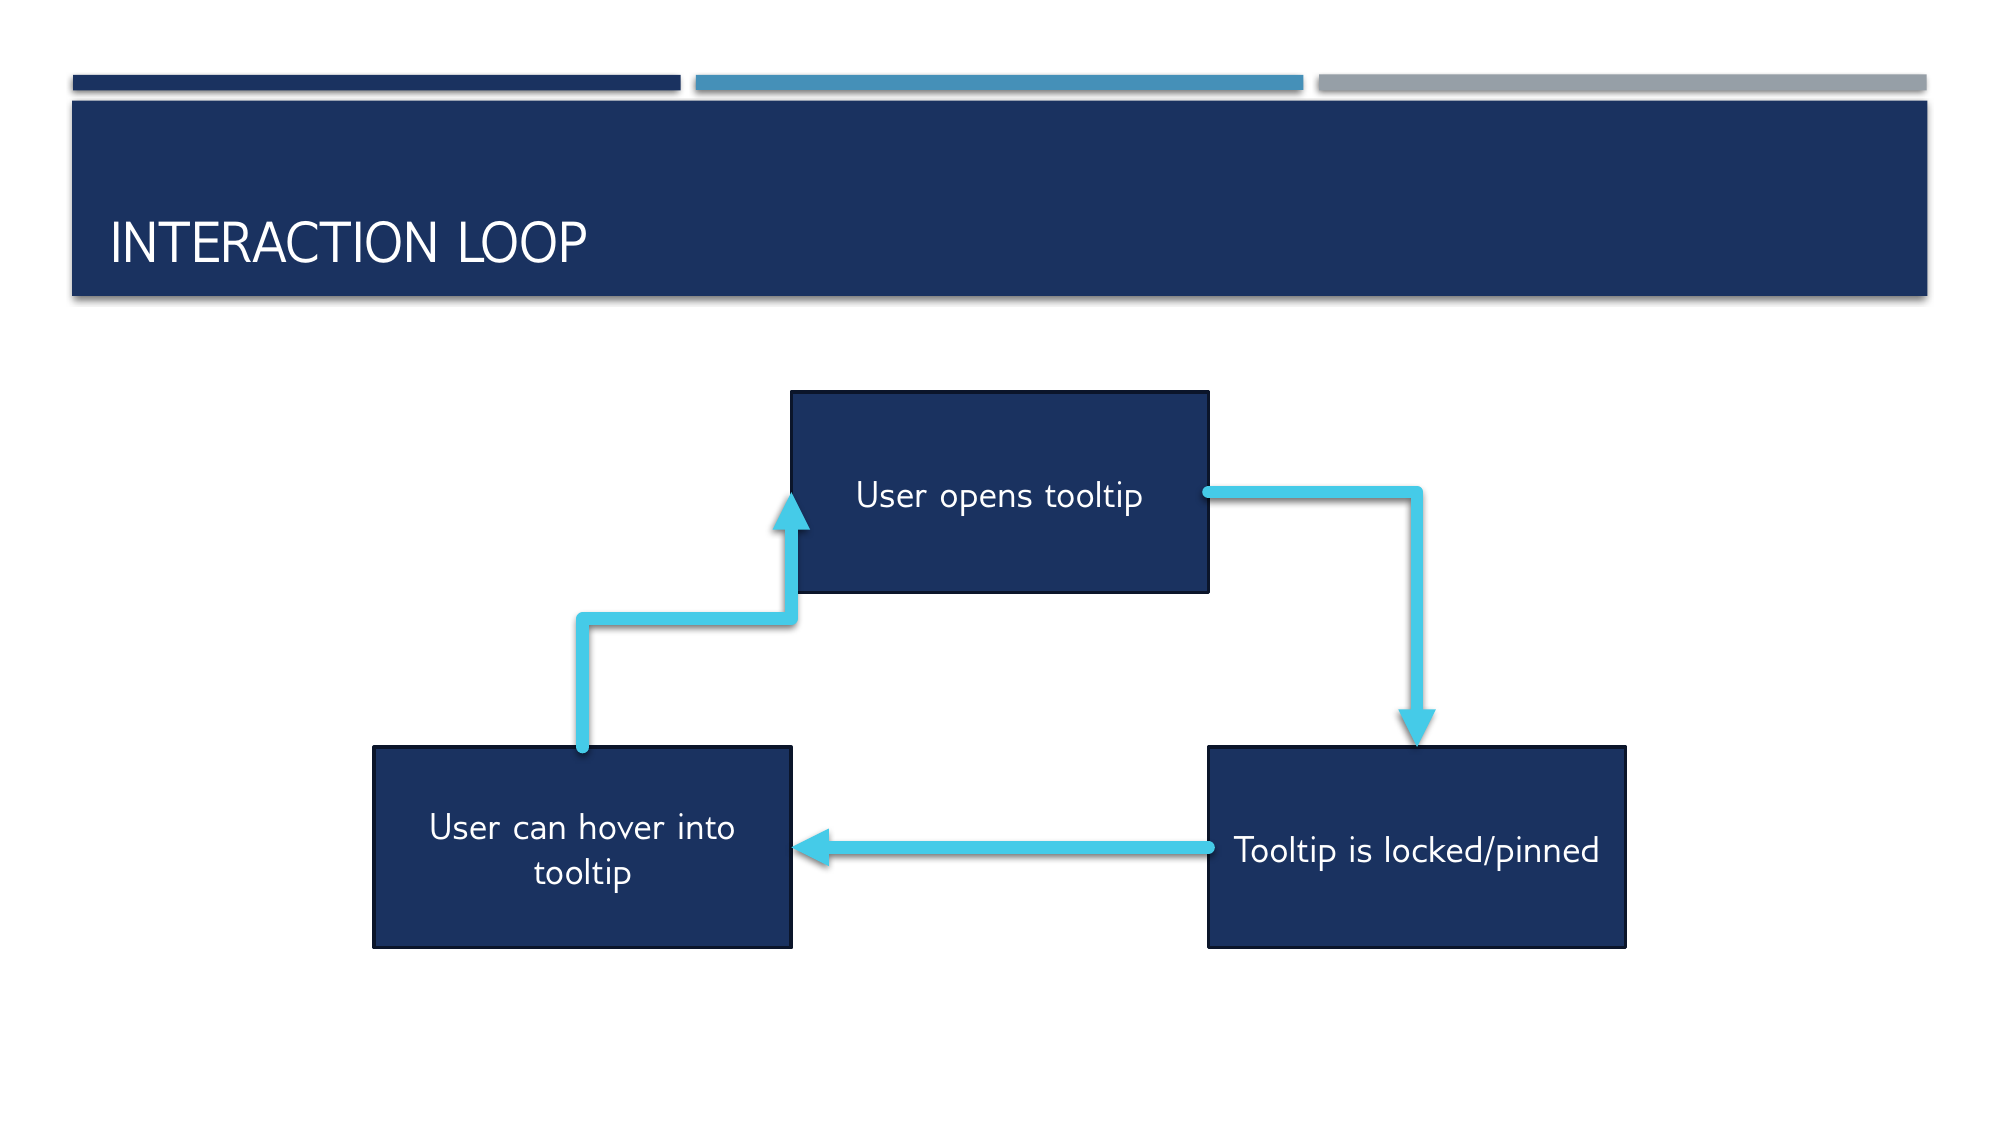

# Interaction Loop
User opens tooltip
User can hover into tooltip
Tooltip is locked/pinned